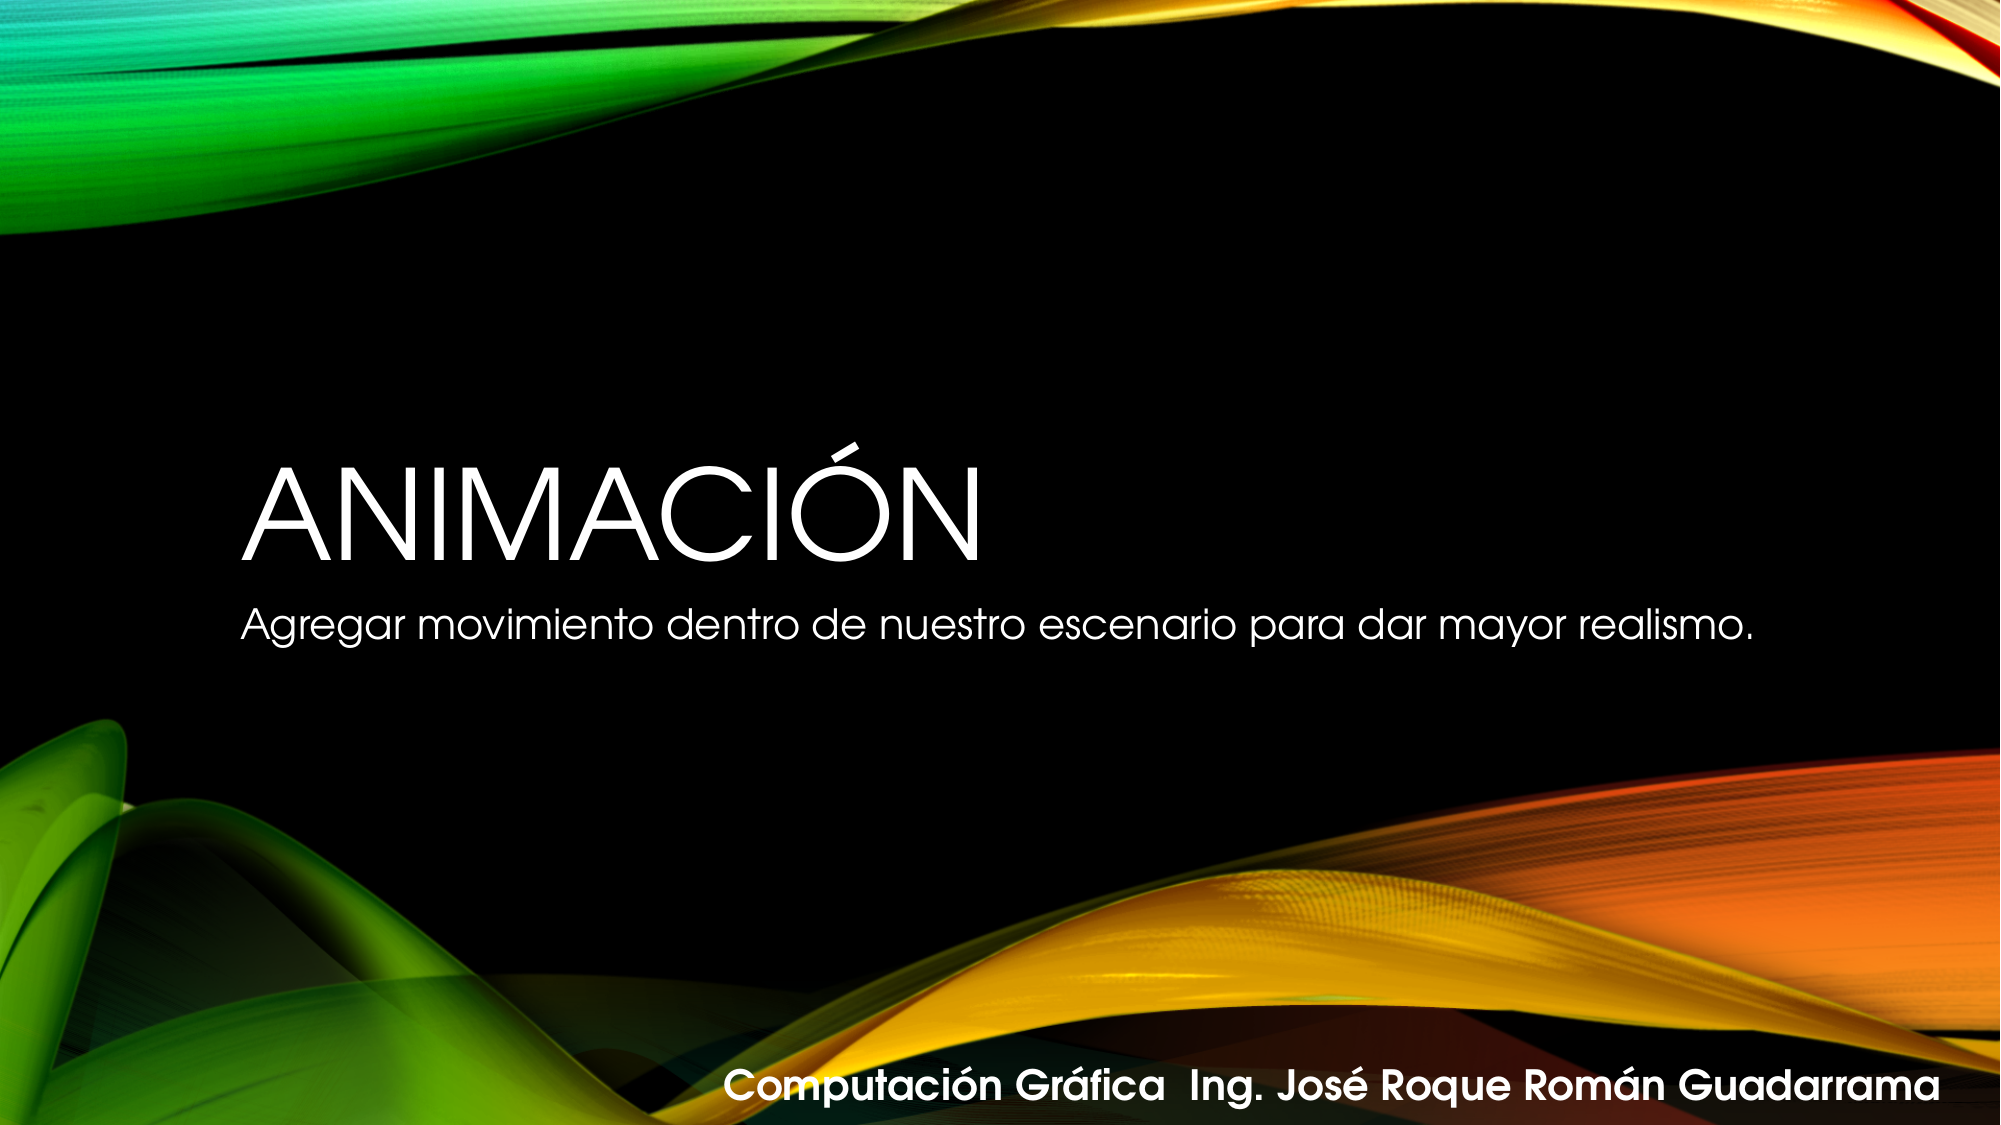

# Animación
Agregar movimiento dentro de nuestro escenario para dar mayor realismo.
Computación Gráfica  Ing. José Roque Román Guadarrama